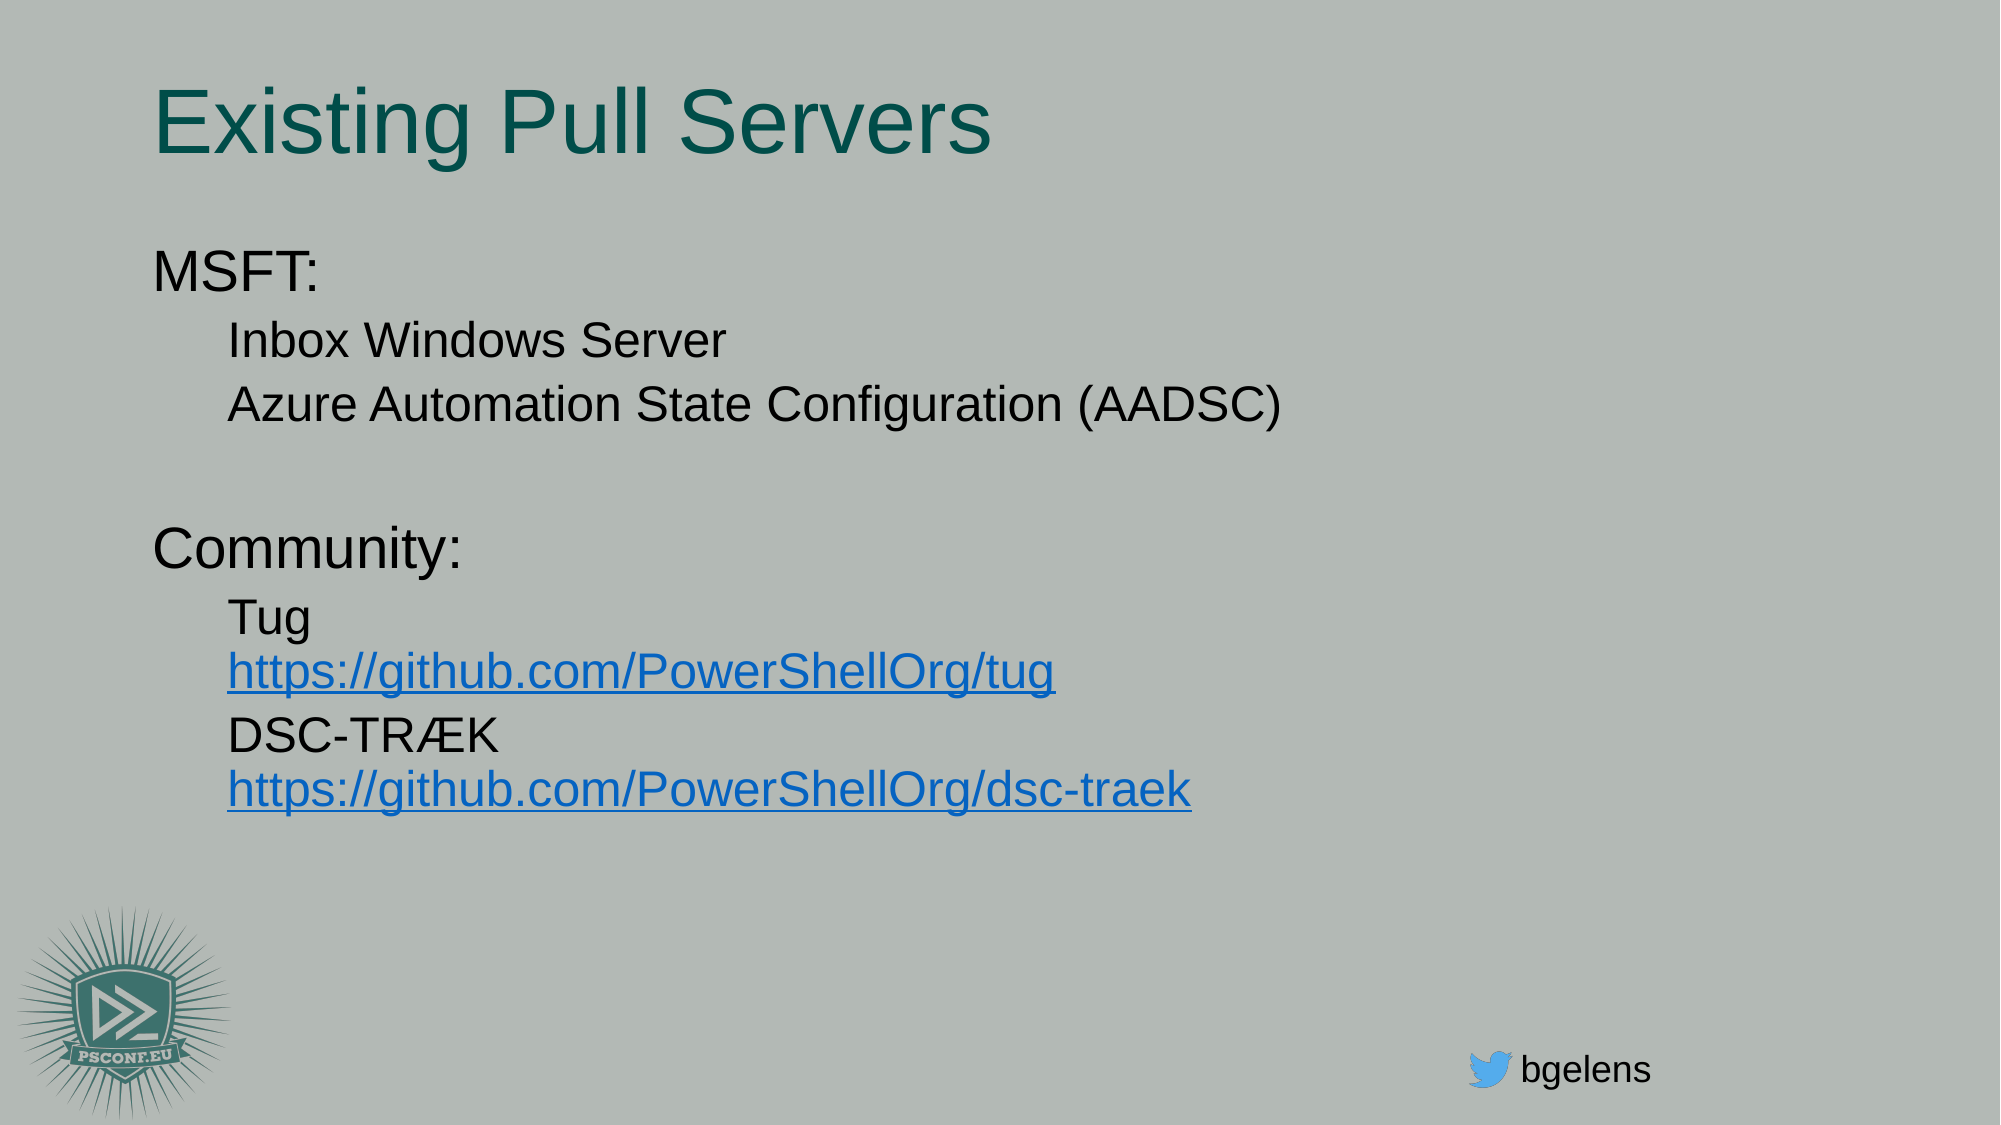

# Existing Pull Servers
MSFT:
Inbox Windows Server
Azure Automation State Configuration (AADSC)

Community:
Tug
https://github.com/PowerShellOrg/tug
DSC-TRÆK
https://github.com/PowerShellOrg/dsc-traek

bgelens